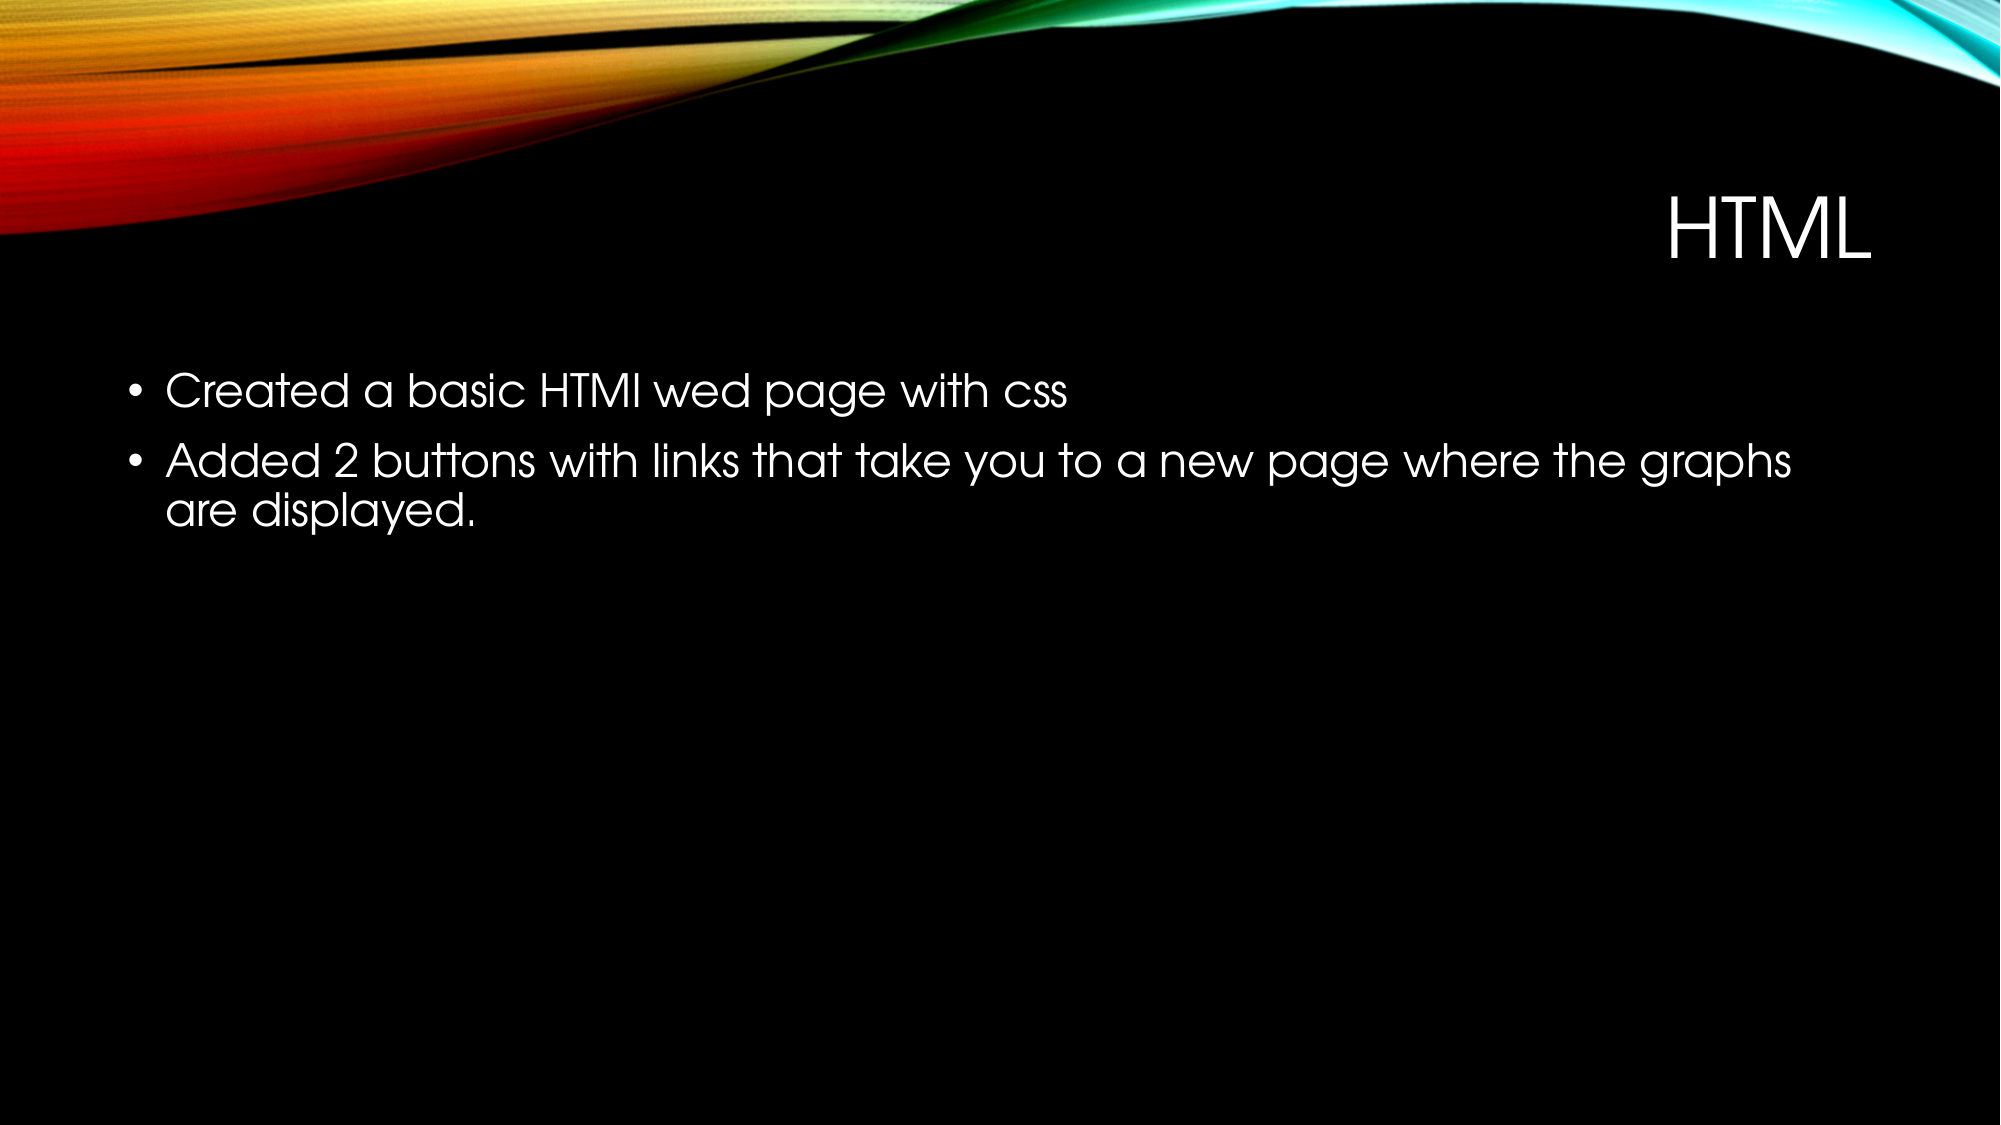

# HTML
Created a basic HTMl wed page with css
Added 2 buttons with links that take you to a new page where the graphs are displayed.